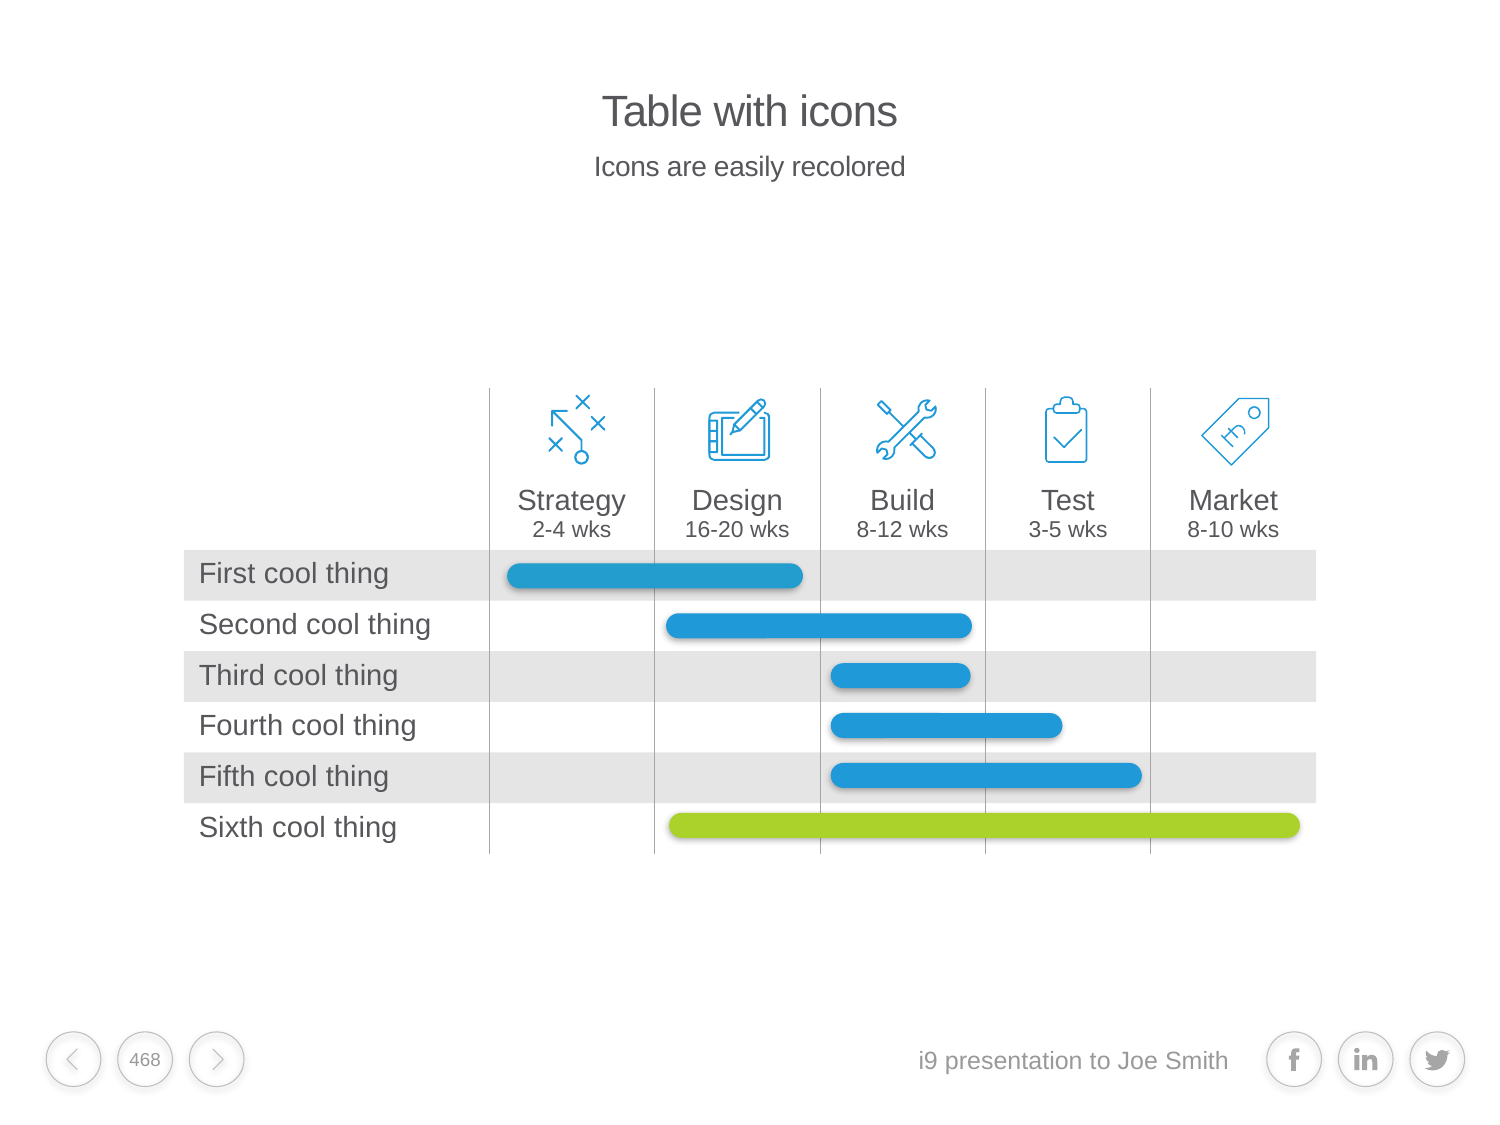

# Table with icons
Icons are easily recolored
|  | Strategy 2-4 wks | Design 16-20 wks | Build 8-12 wks | Test 3-5 wks | Market 8-10 wks |
| --- | --- | --- | --- | --- | --- |
| First cool thing |  |  |  |  |  |
| Second cool thing |  |  |  |  |  |
| Third cool thing |  |  |  |  |  |
| Fourth cool thing |  |  |  |  |  |
| Fifth cool thing |  |  |  |  |  |
| Sixth cool thing |  |  |  |  |  |